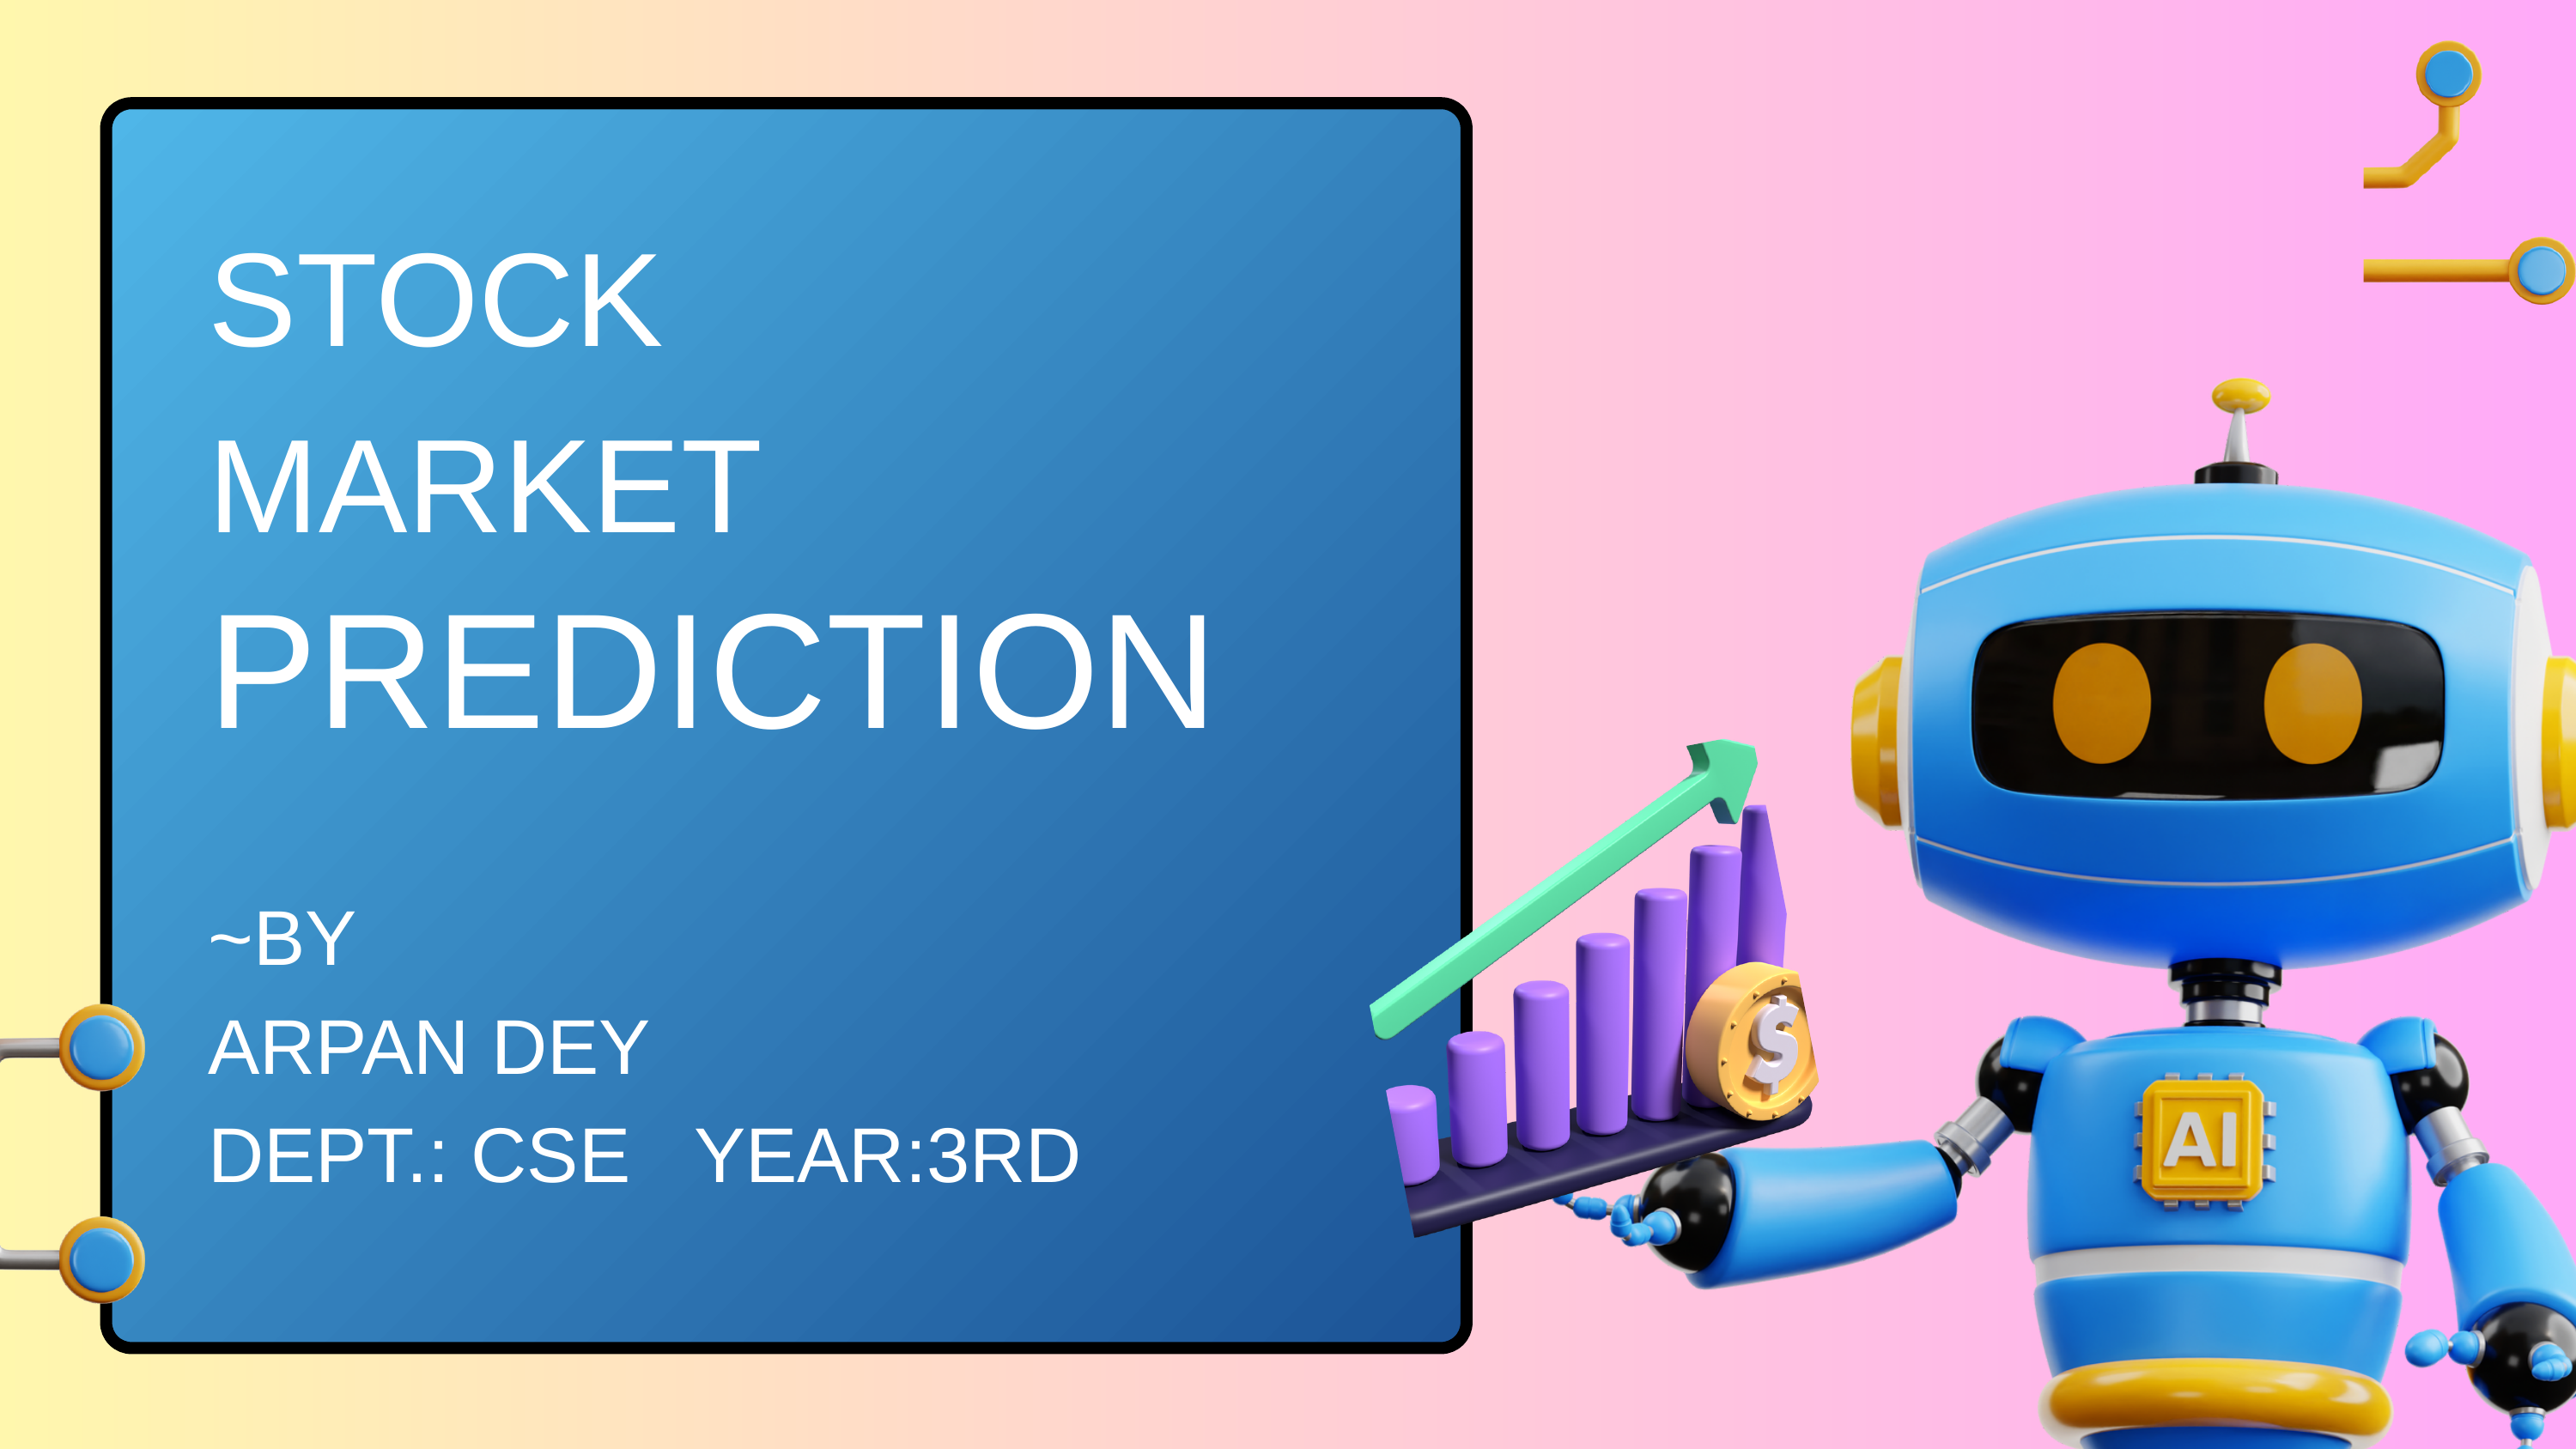

STOCK
MARKET

PREDICTION

~BY
ARPAN DEY
DEPT.: CSE   YEAR:3RD